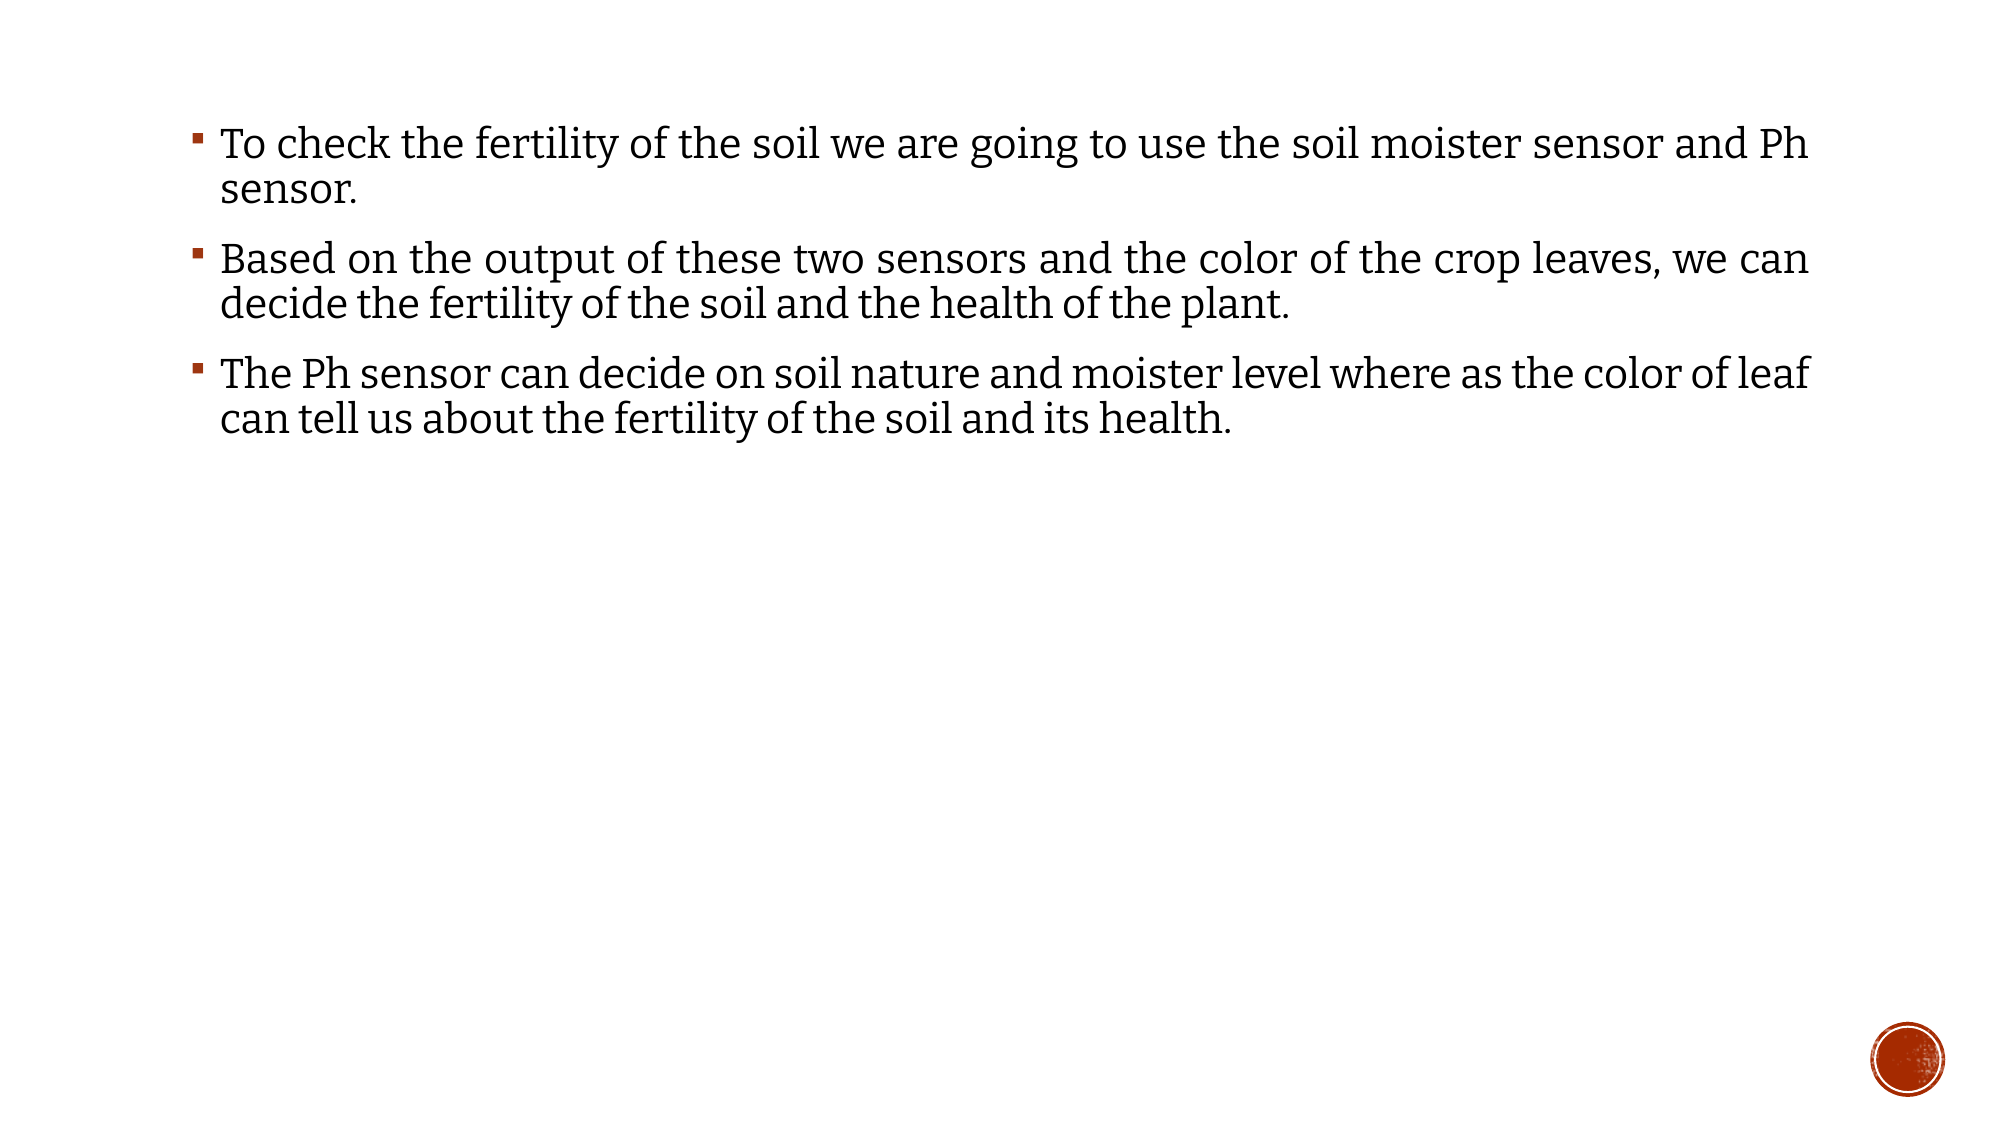

To check the fertility of the soil we are going to use the soil moister sensor and Ph sensor.
Based on the output of these two sensors and the color of the crop leaves, we can decide the fertility of the soil and the health of the plant.
The Ph sensor can decide on soil nature and moister level where as the color of leaf can tell us about the fertility of the soil and its health.